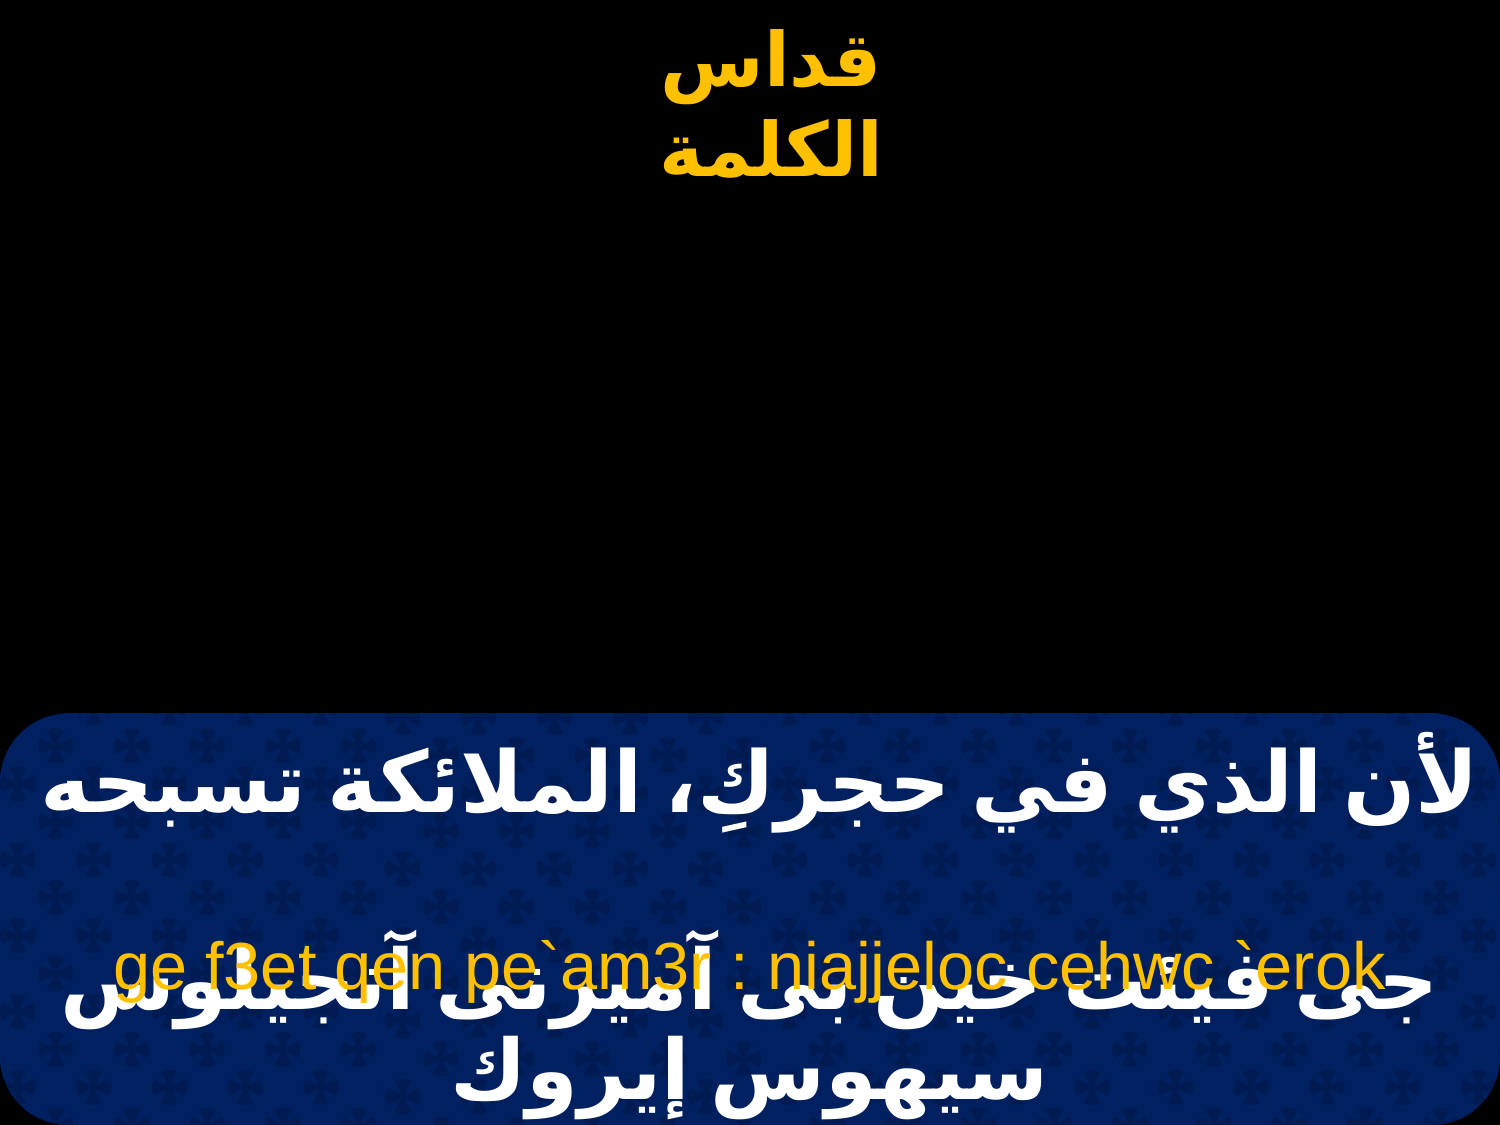

# لأن الذي في حجركِ، الملائكة تسبحه
ge f3et qen pe`am3r : niajjeloc cehwc `erok
جى فيئت خين بى آميرنى آنجيلوس سيهوس إيروك